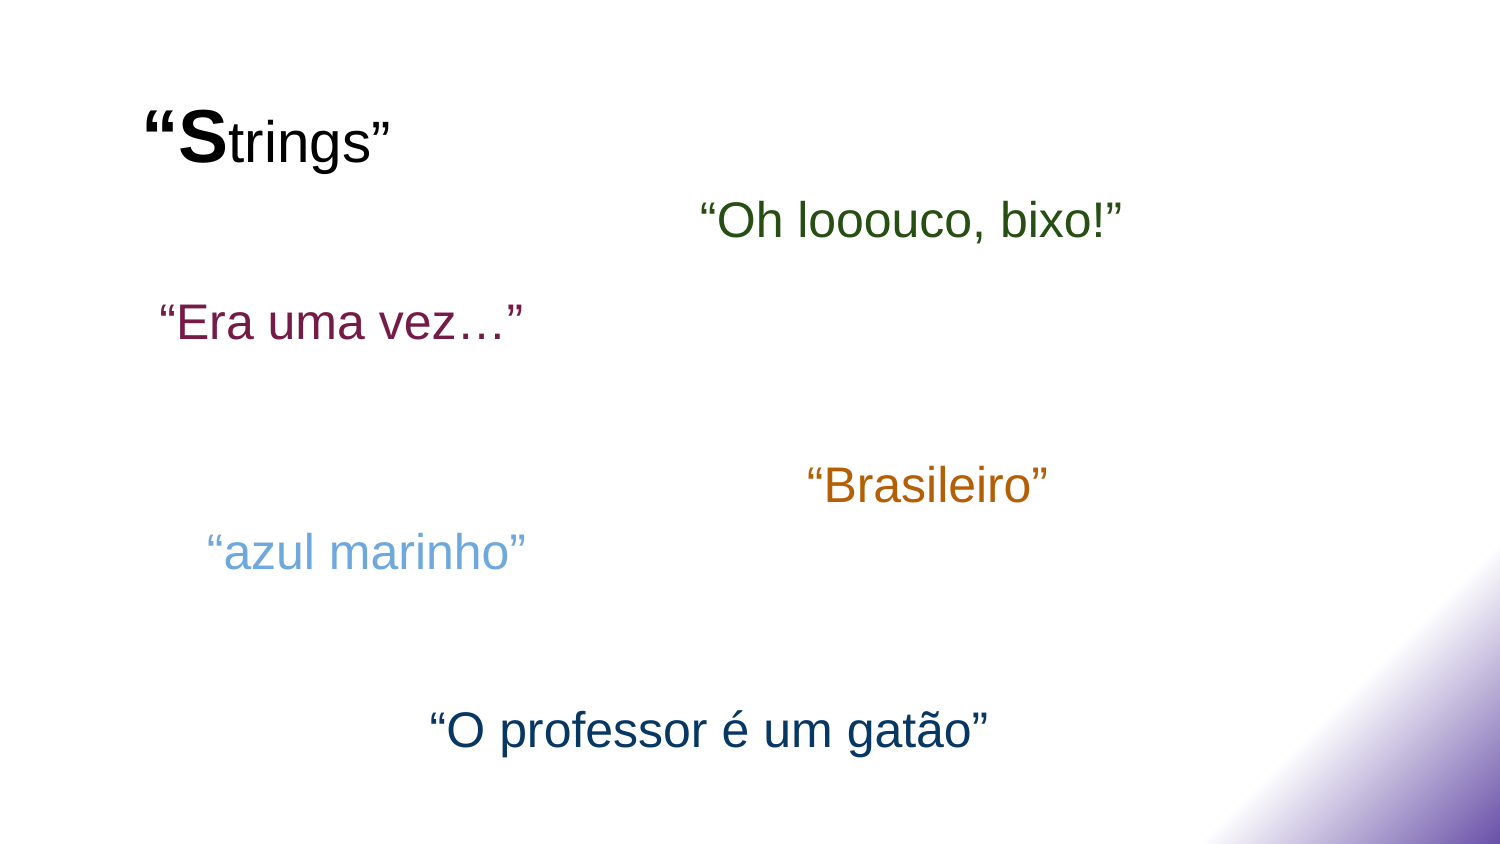

# “Strings”
“Oh looouco, bixo!”
“Era uma vez…”
“Brasileiro”
“azul marinho”
“O professor é um gatão”